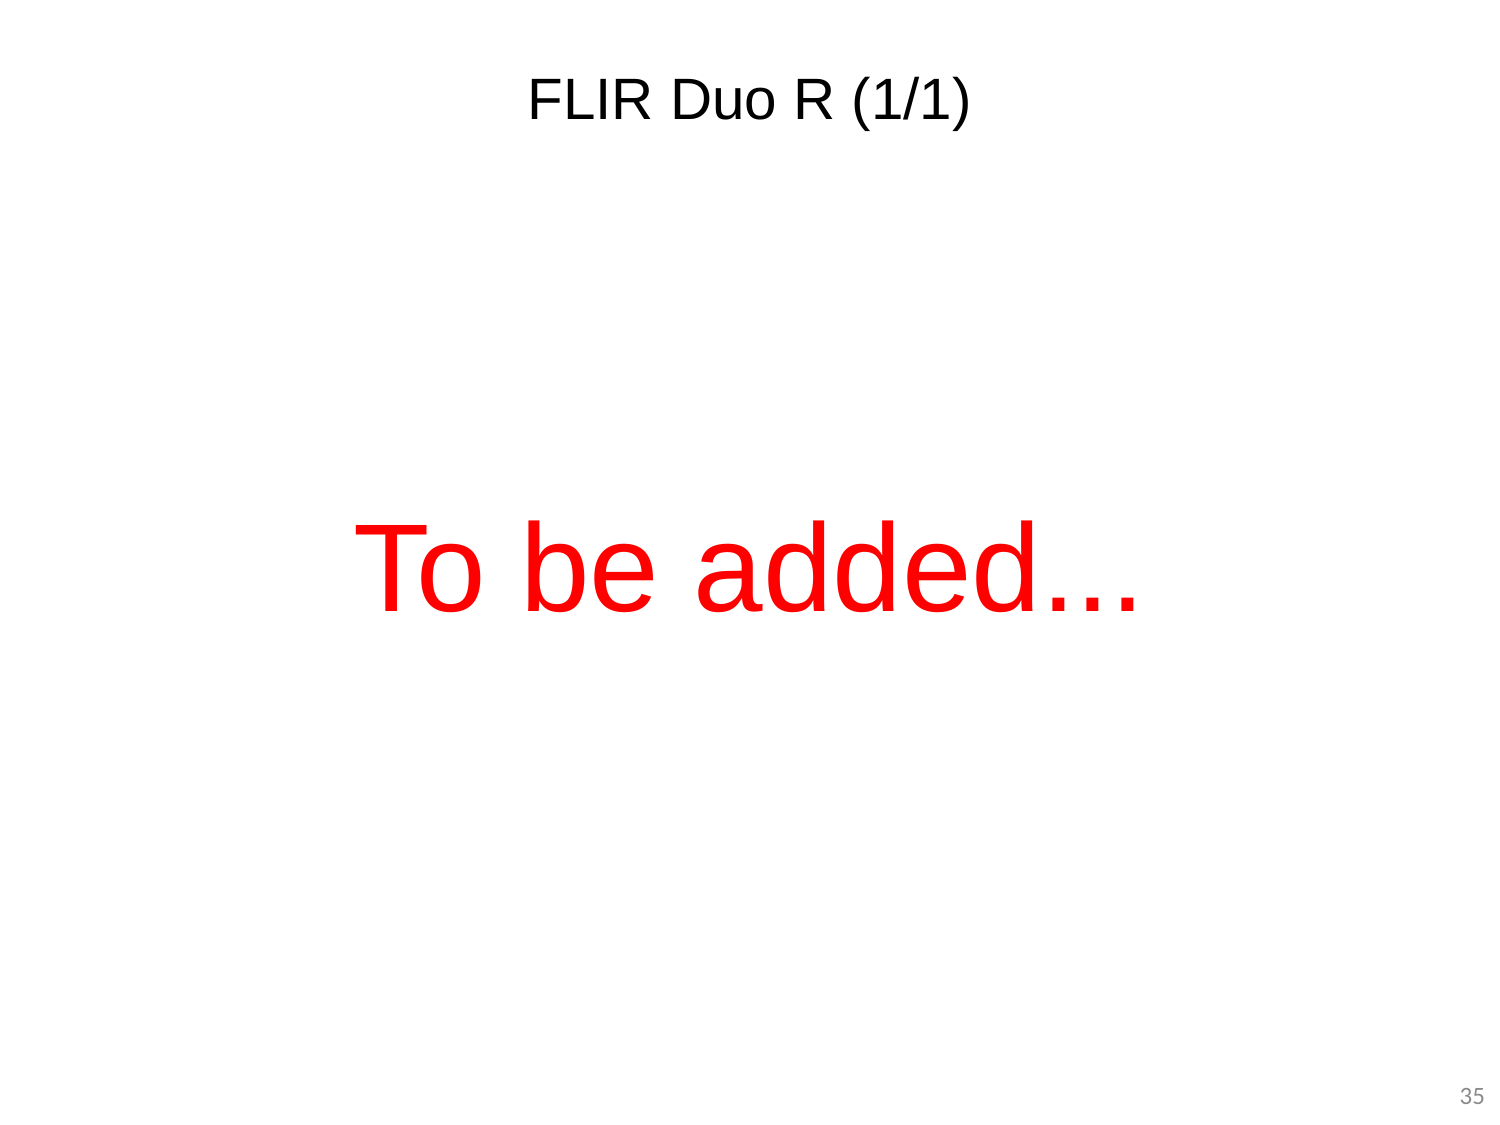

# FLIR Duo R (1/1)
To be added...
35